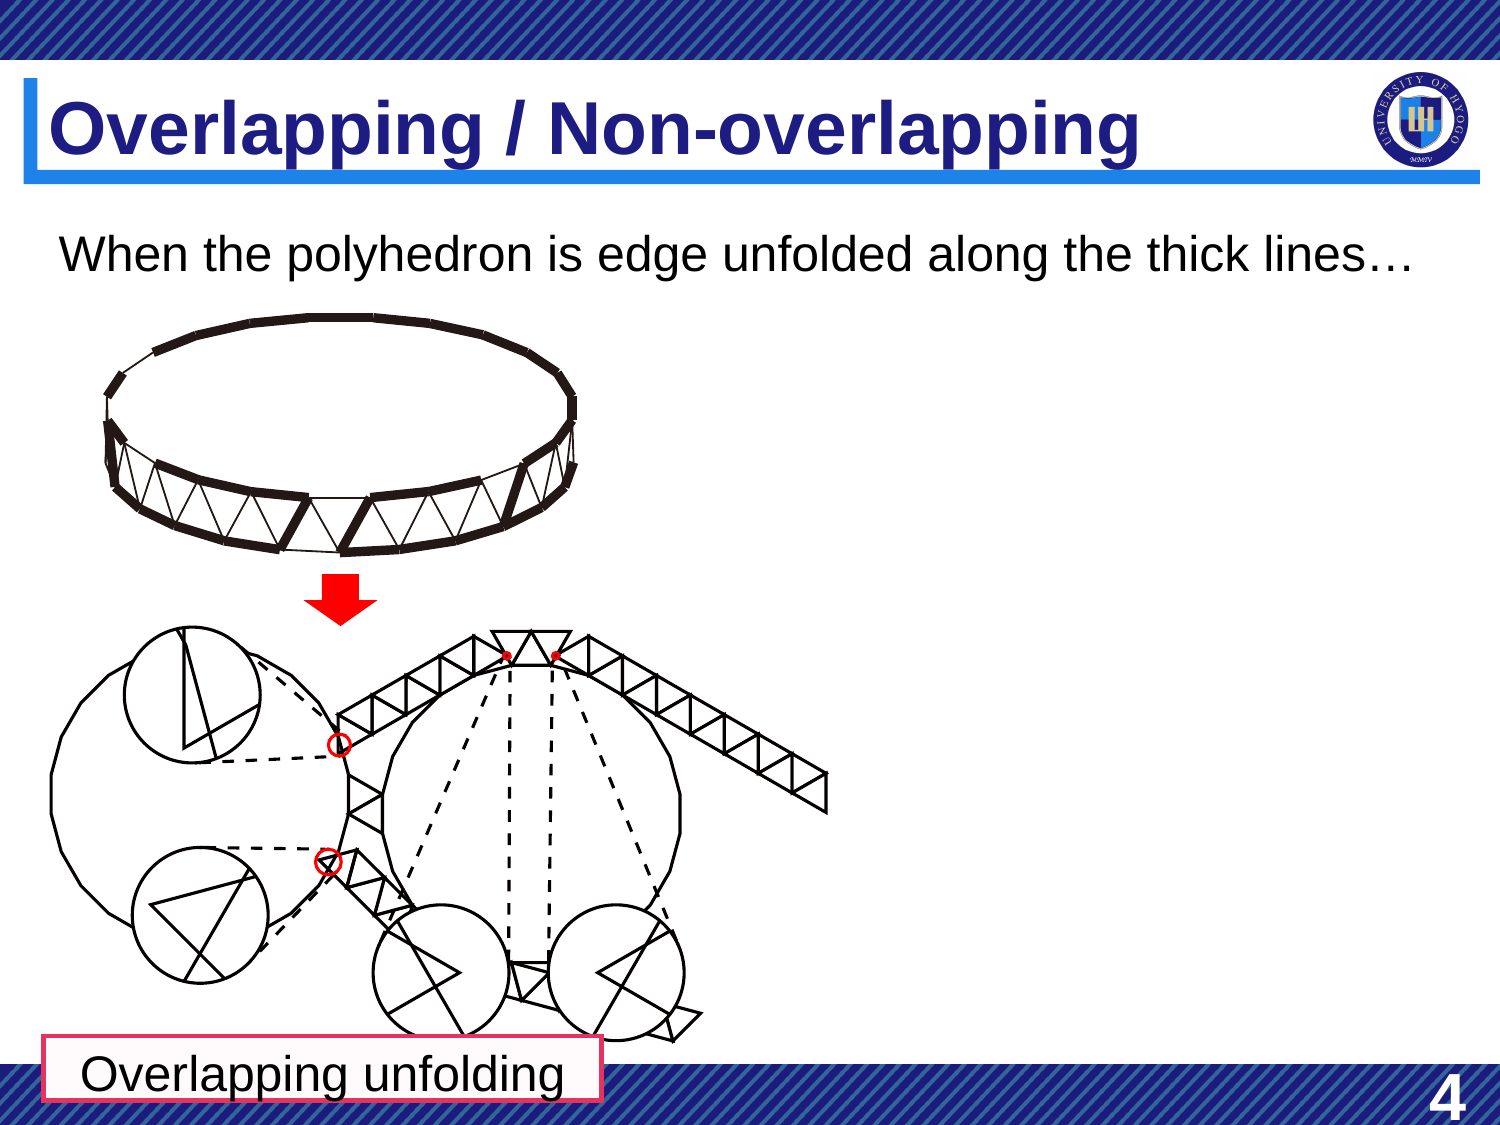

# Overlapping / Non-overlapping
When the polyhedron is edge unfolded along the thick lines…

Overlapping unfolding
4